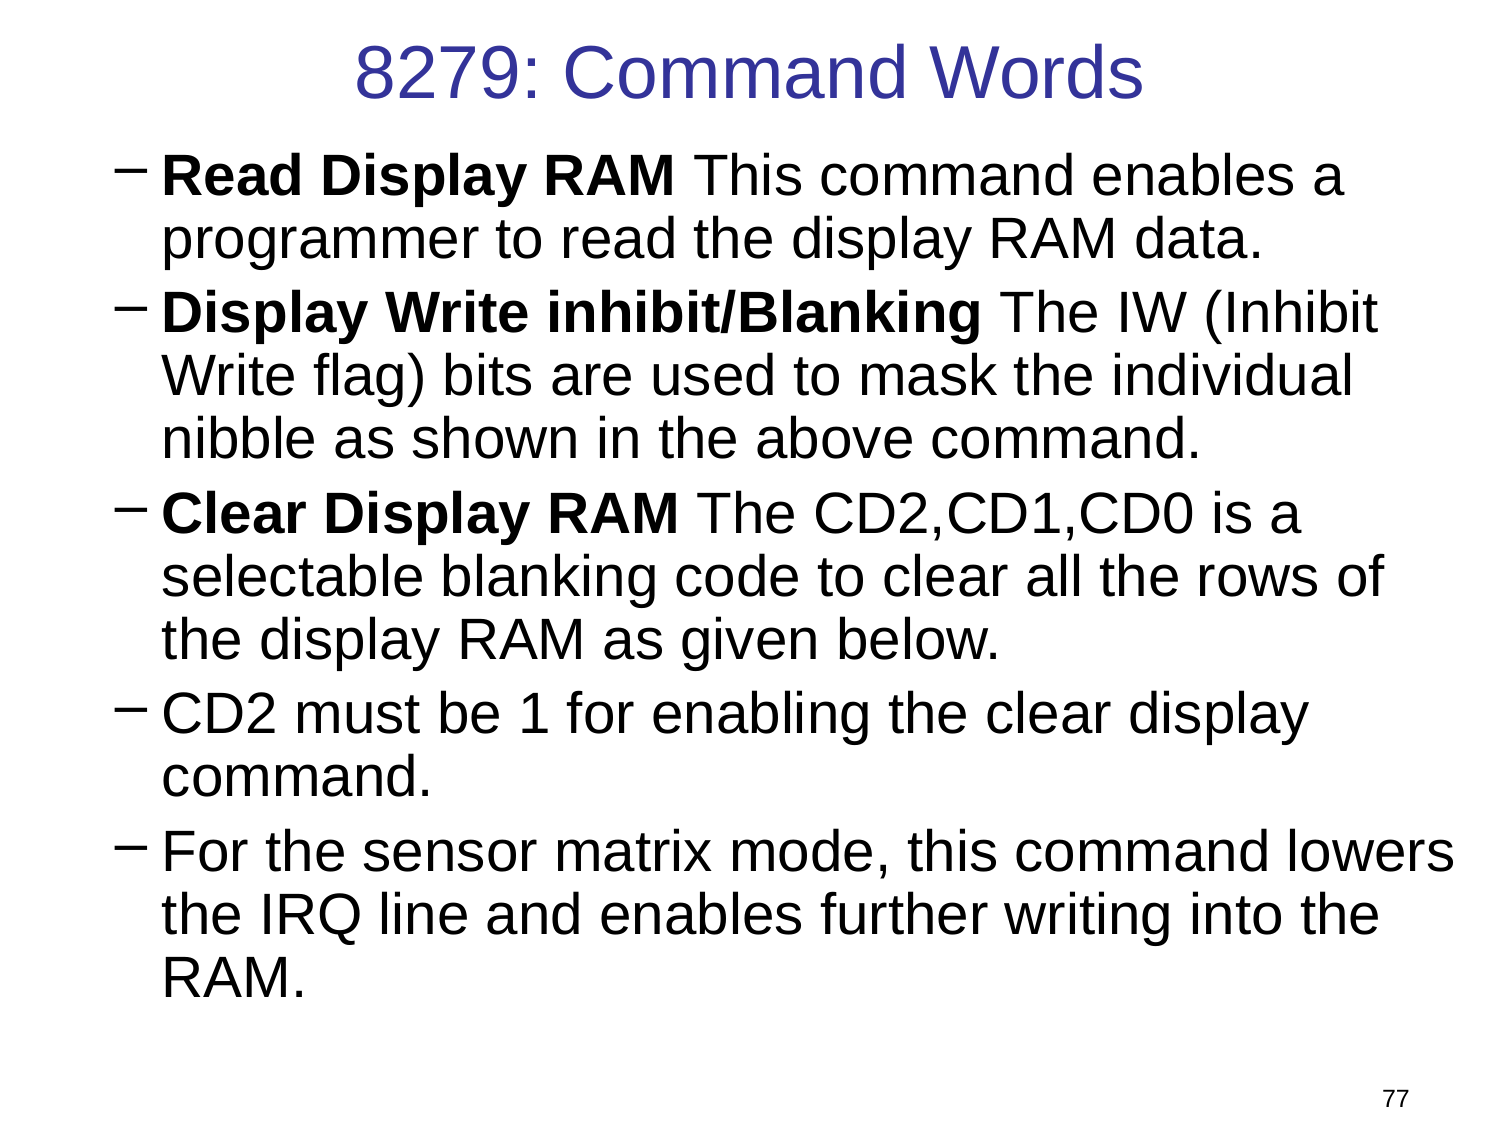

# 8279: Command Words
Read Display RAM This command enables a programmer to read the display RAM data.
Display Write inhibit/Blanking The IW (Inhibit Write flag) bits are used to mask the individual nibble as shown in the above command.
Clear Display RAM The CD2,CD1,CD0 is a selectable blanking code to clear all the rows of the display RAM as given below.
CD2 must be 1 for enabling the clear display command.
For the sensor matrix mode, this command lowers the IRQ line and enables further writing into the RAM.
77